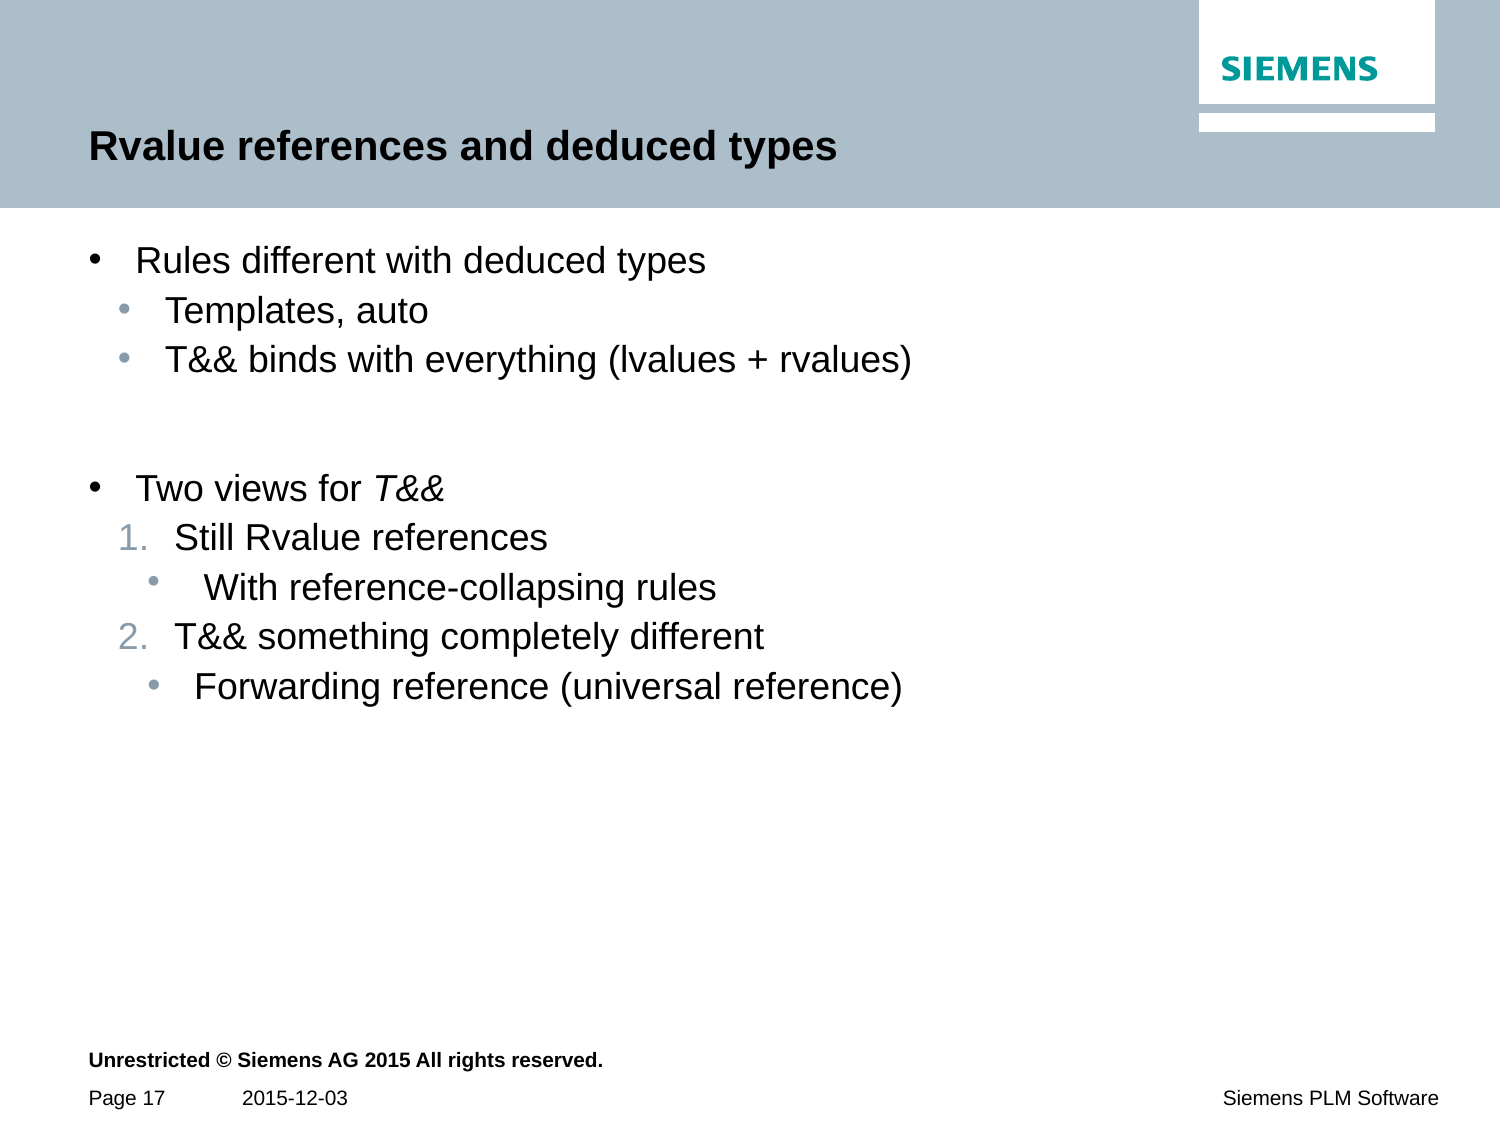

# Rvalue references and deduced types
Rules different with deduced types
Templates, auto
T&& binds with everything (lvalues + rvalues)

Two views for T&&
Still Rvalue references
With reference-collapsing rules
T&& something completely different
Forwarding reference (universal reference)